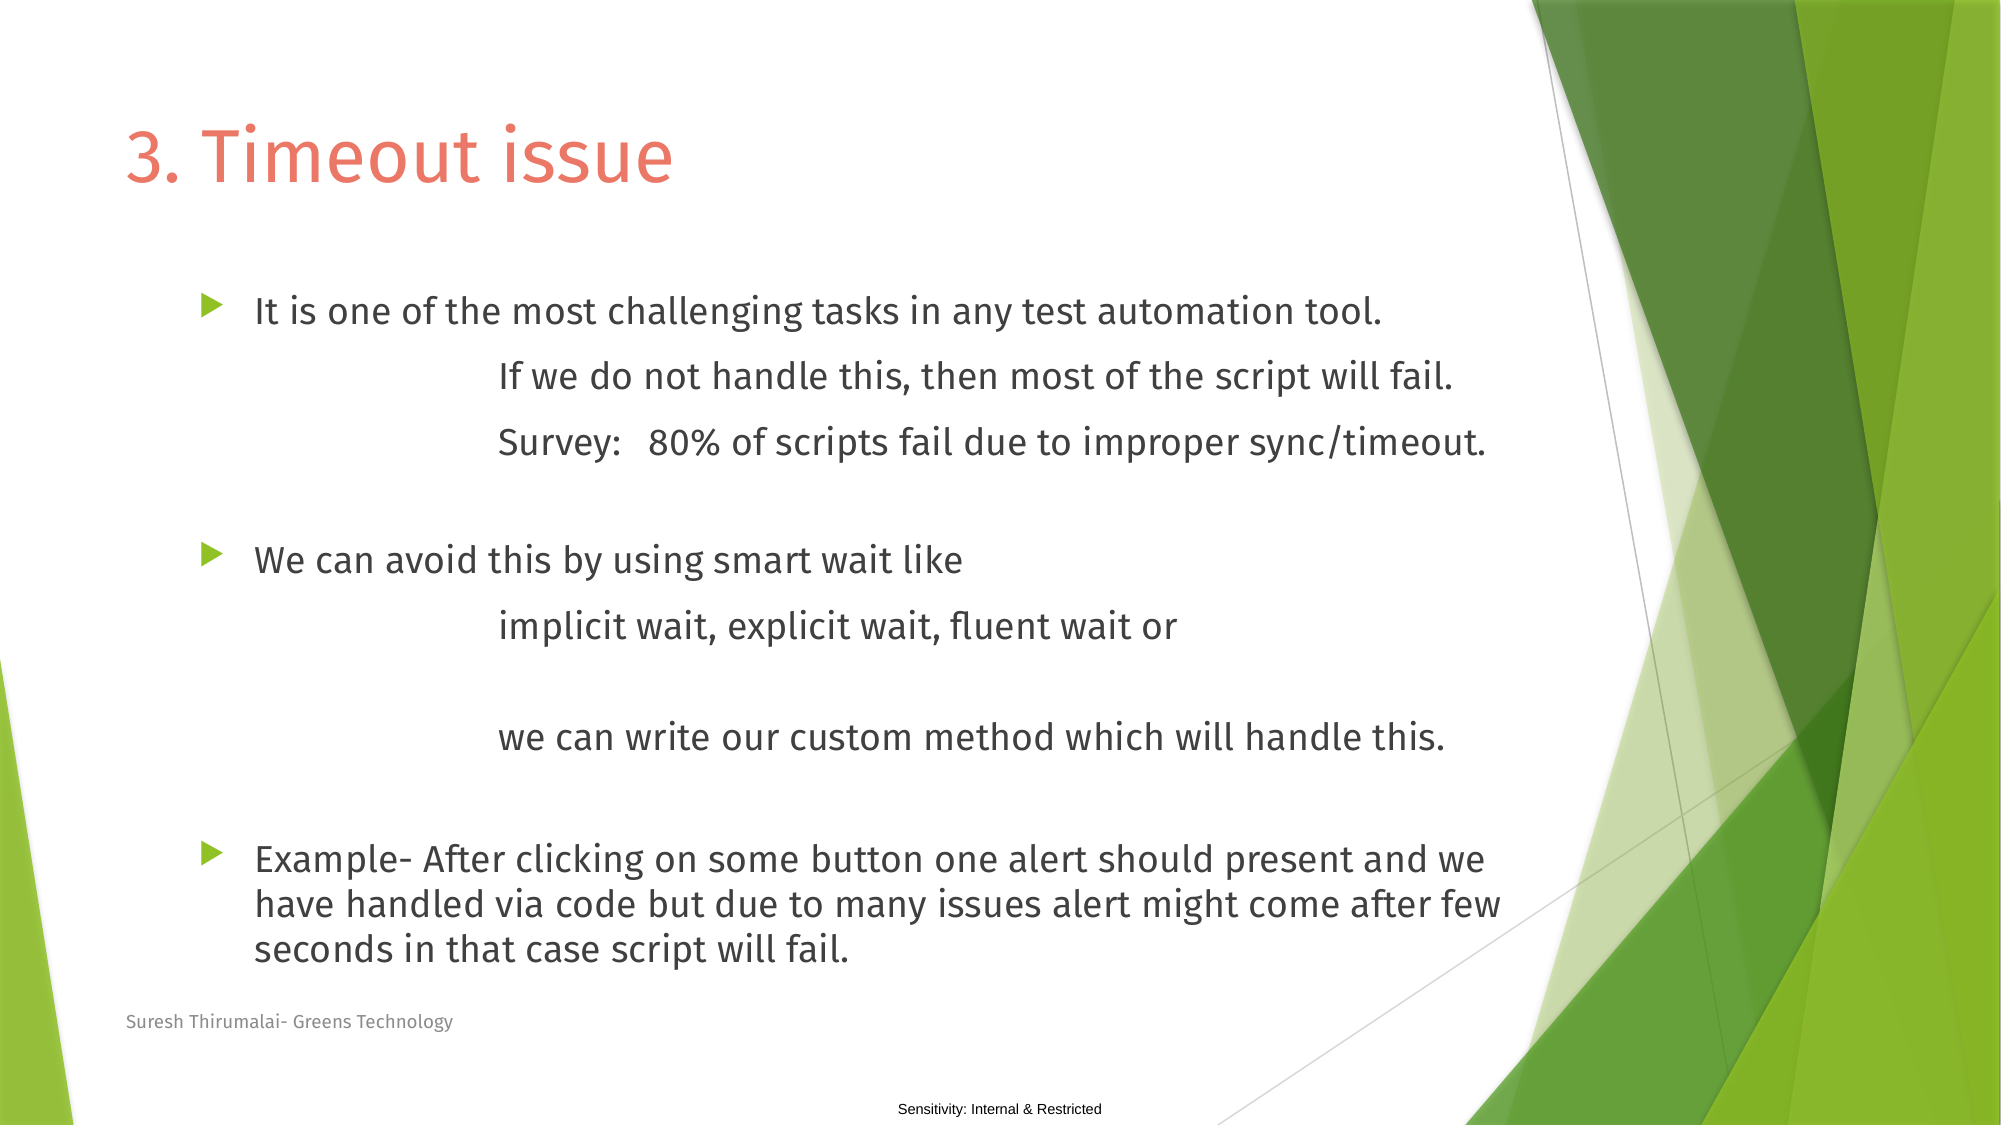

# 3. Timeout issue
It is one of the most challenging tasks in any test automation tool.
		If we do not handle this, then most of the script will fail.
		Survey: 	80% of scripts fail due to improper sync/timeout.

We can avoid this by using smart wait like
		implicit wait, explicit wait, fluent wait or
		we can write our custom method which will handle this.

Example- After clicking on some button one alert should present and we have handled via code but due to many issues alert might come after few seconds in that case script will fail.
Suresh Thirumalai- Greens Technology